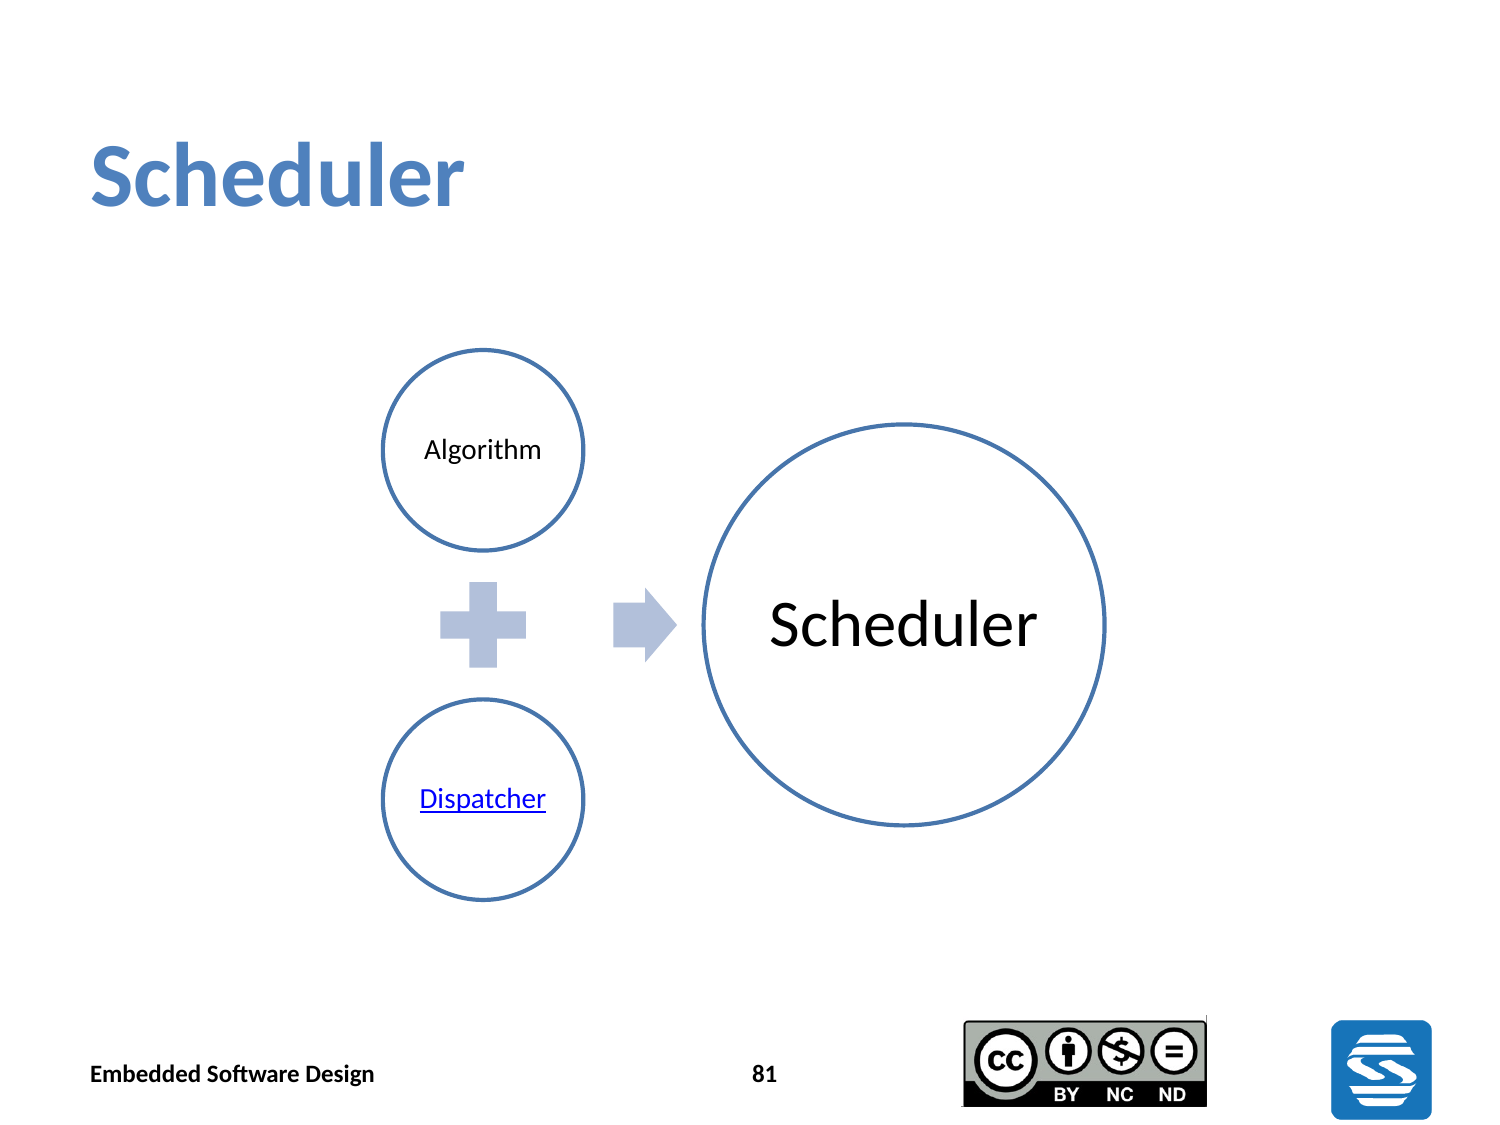

# Scheduler
Algorithm

Dispatcher

Scheduler
Embedded Software Design
81